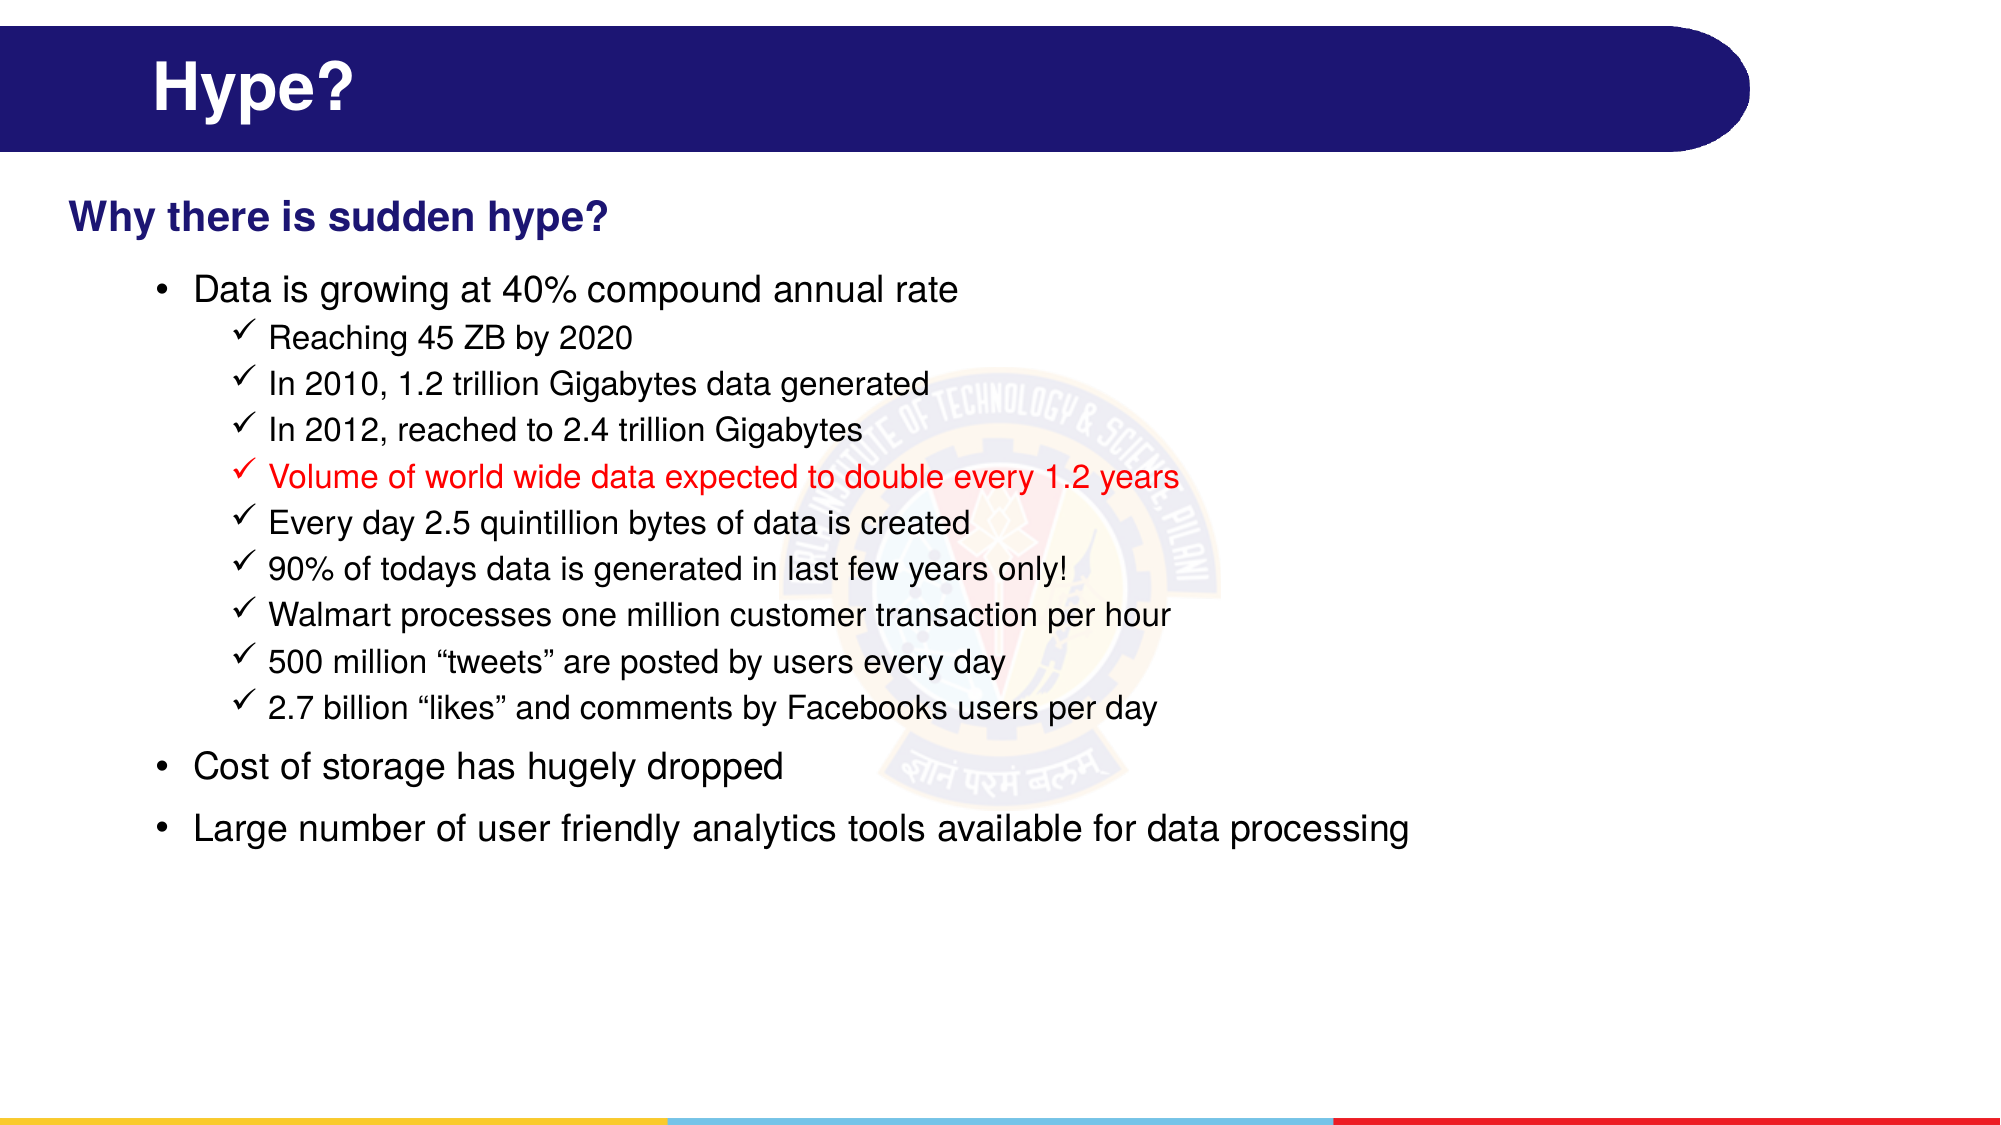

# Hype?
Why there is sudden hype?

Data is growing at 40% compound annual rate
Reaching 45 ZB by 2020
In 2010, 1.2 trillion Gigabytes data generated
In 2012, reached to 2.4 trillion Gigabytes
Volume of world wide data expected to double every 1.2 years
Every day 2.5 quintillion bytes of data is created
90% of todays data is generated in last few years only!
Walmart processes one million customer transaction per hour
500 million “tweets” are posted by users every day
2.7 billion “likes” and comments by Facebooks users per day
Cost of storage has hugely dropped
Large number of user friendly analytics tools available for data processing